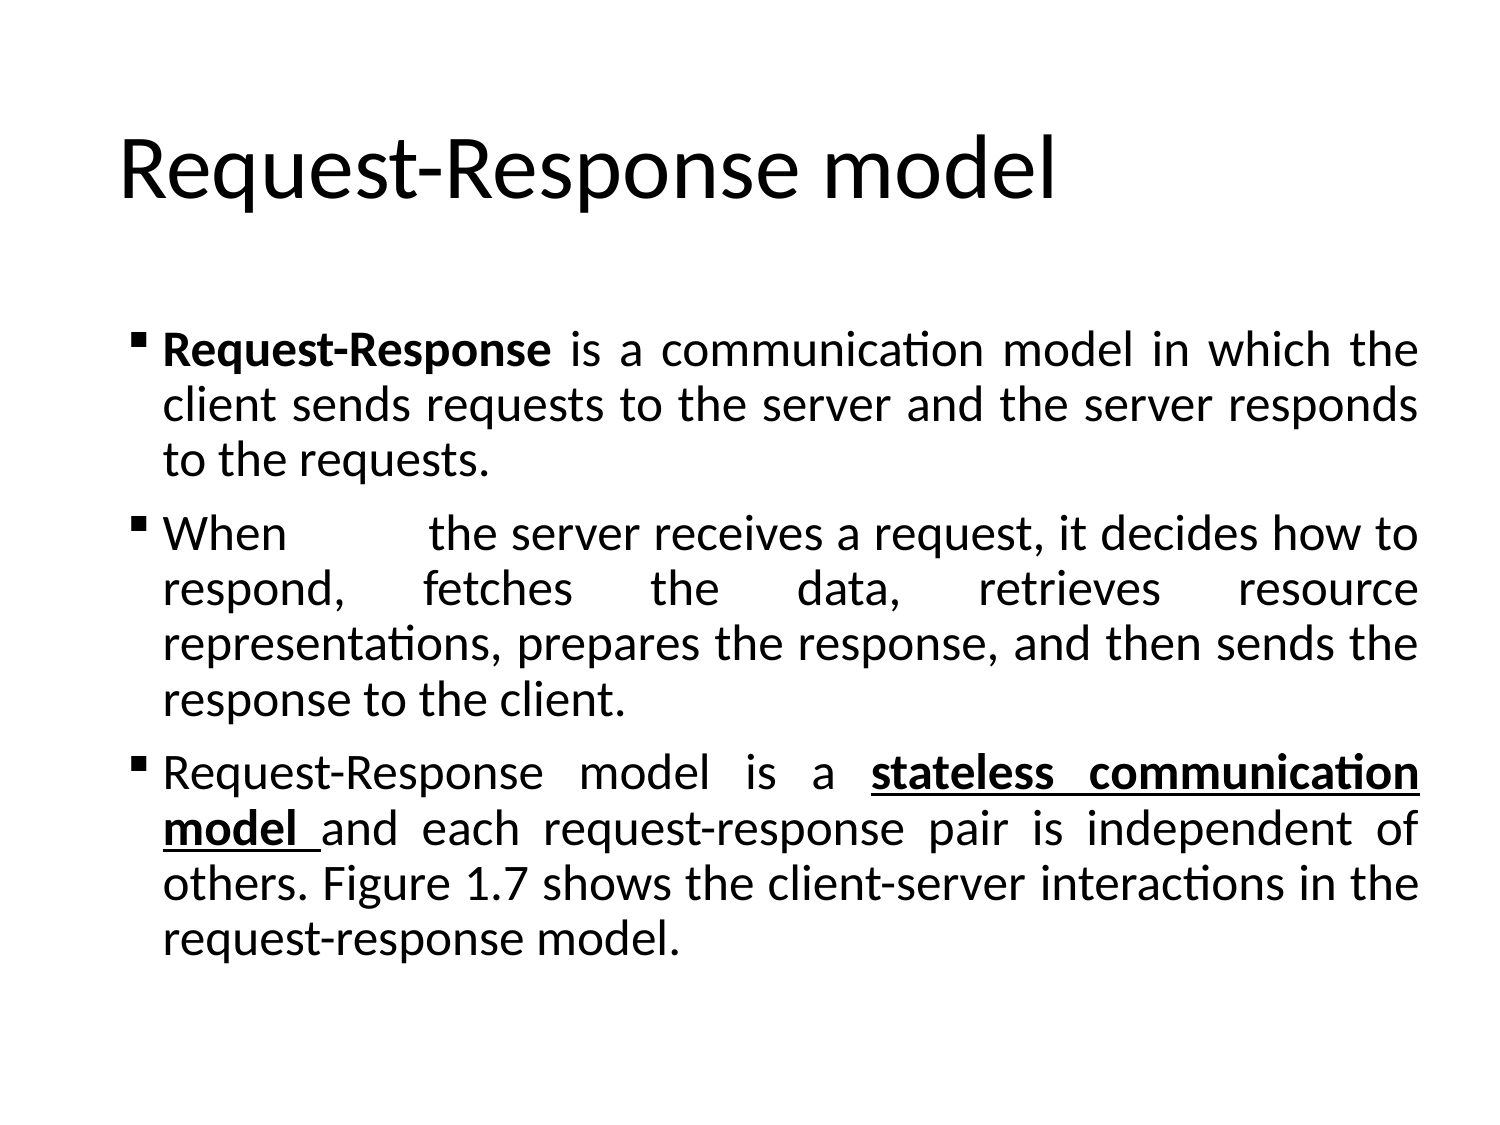

# Request-Response model
Request-Response is a communication model in which the client sends requests to the server and the server responds to the requests.
When 	the server receives a request, it decides how to respond, fetches the data, retrieves resource representations, prepares the response, and then sends the response to the client.
Request-Response model is a stateless communication model and each request-response pair is independent of others. Figure 1.7 shows the client-server interactions in the request-response model.